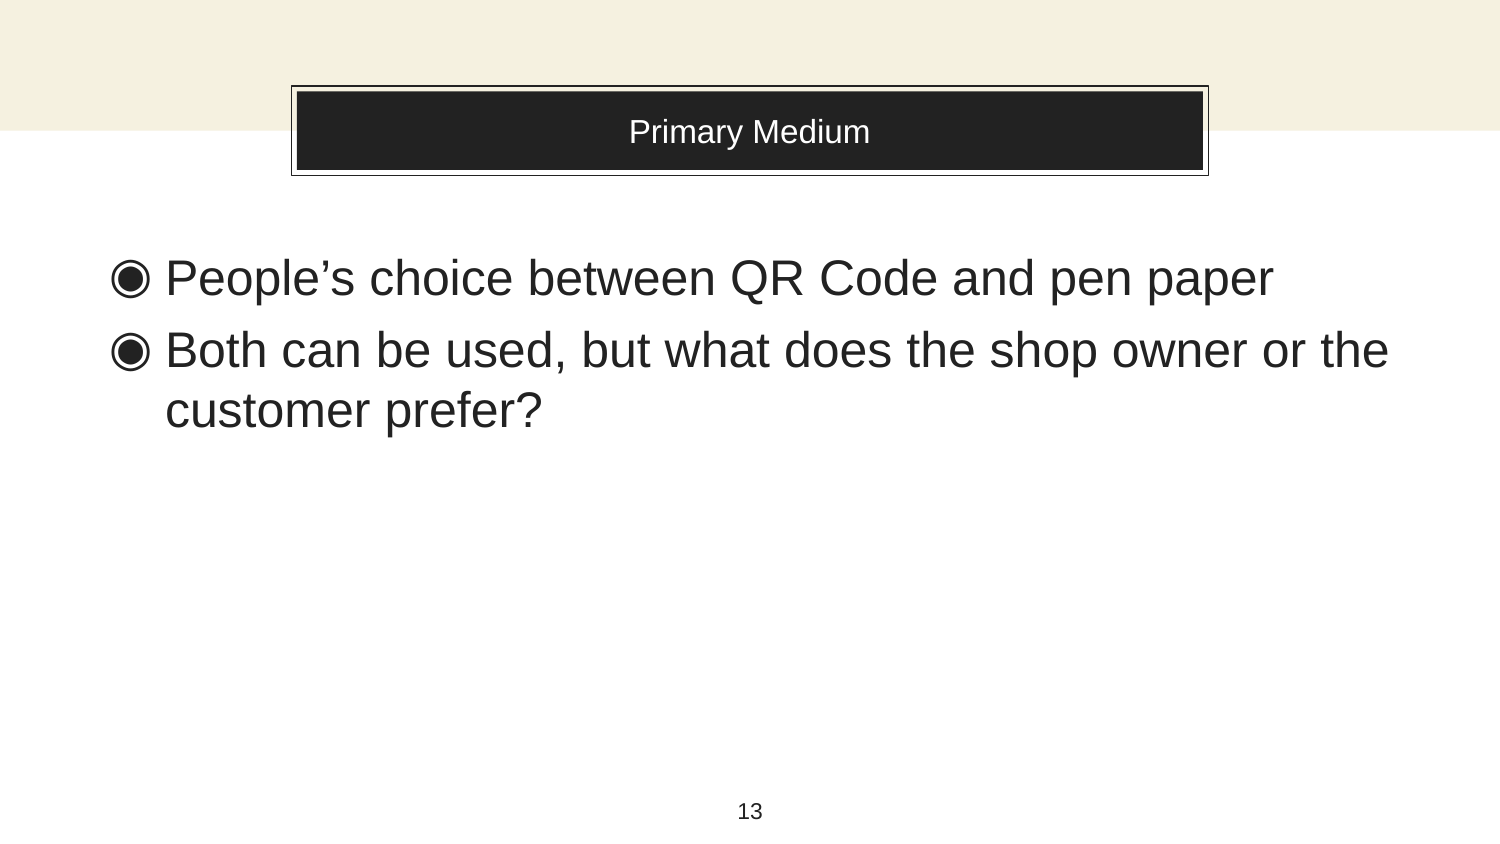

# Primary Medium
People’s choice between QR Code and pen paper
Both can be used, but what does the shop owner or the customer prefer?
13